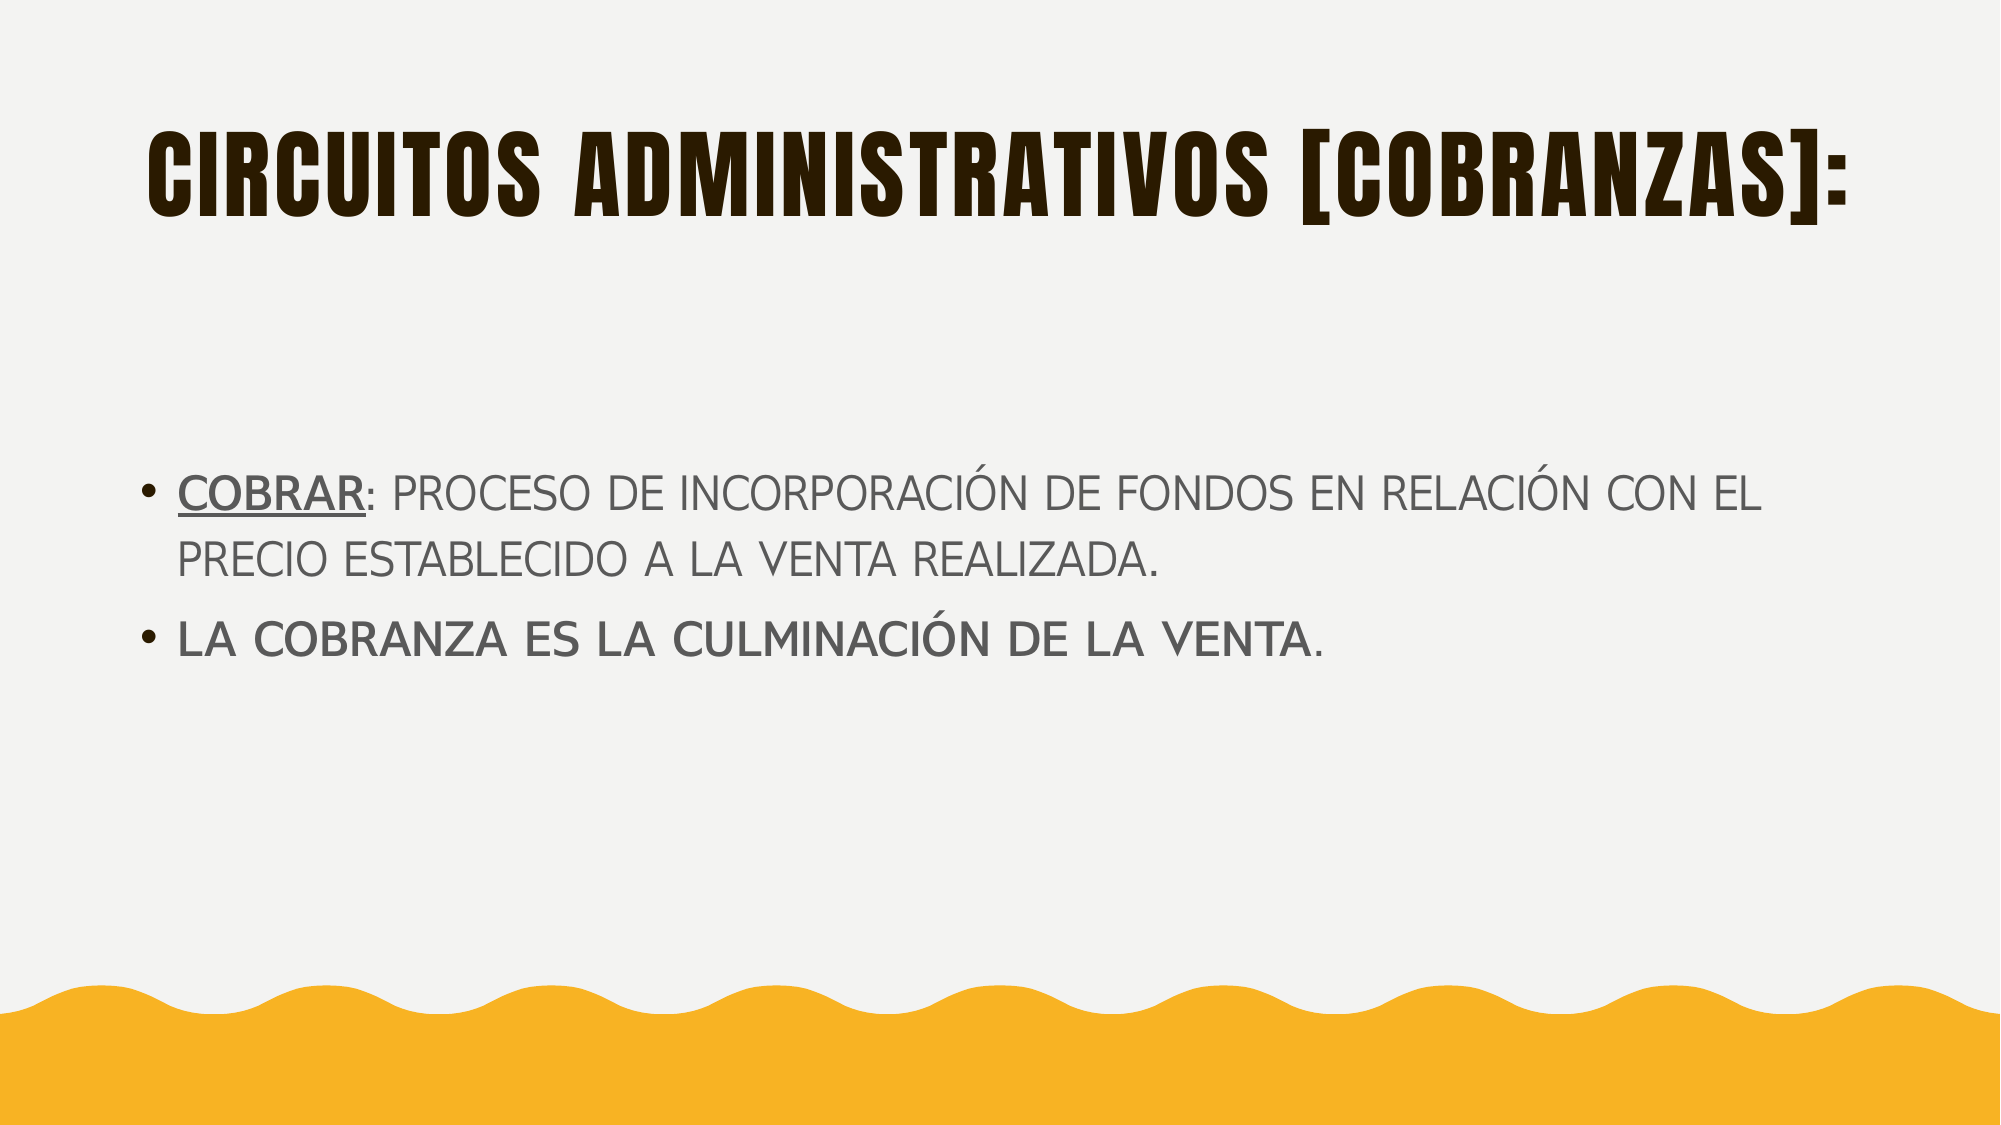

# CIRCUITOS ADMINISTRATIVOS [COBRANZAS]:

COBRAR: PROCESO DE INCORPORACIÓN DE FONDOS EN RELACIÓN CON EL PRECIO ESTABLECIDO A LA VENTA REALIZADA.
LA COBRANZA ES LA CULMINACIÓN DE LA VENTA.